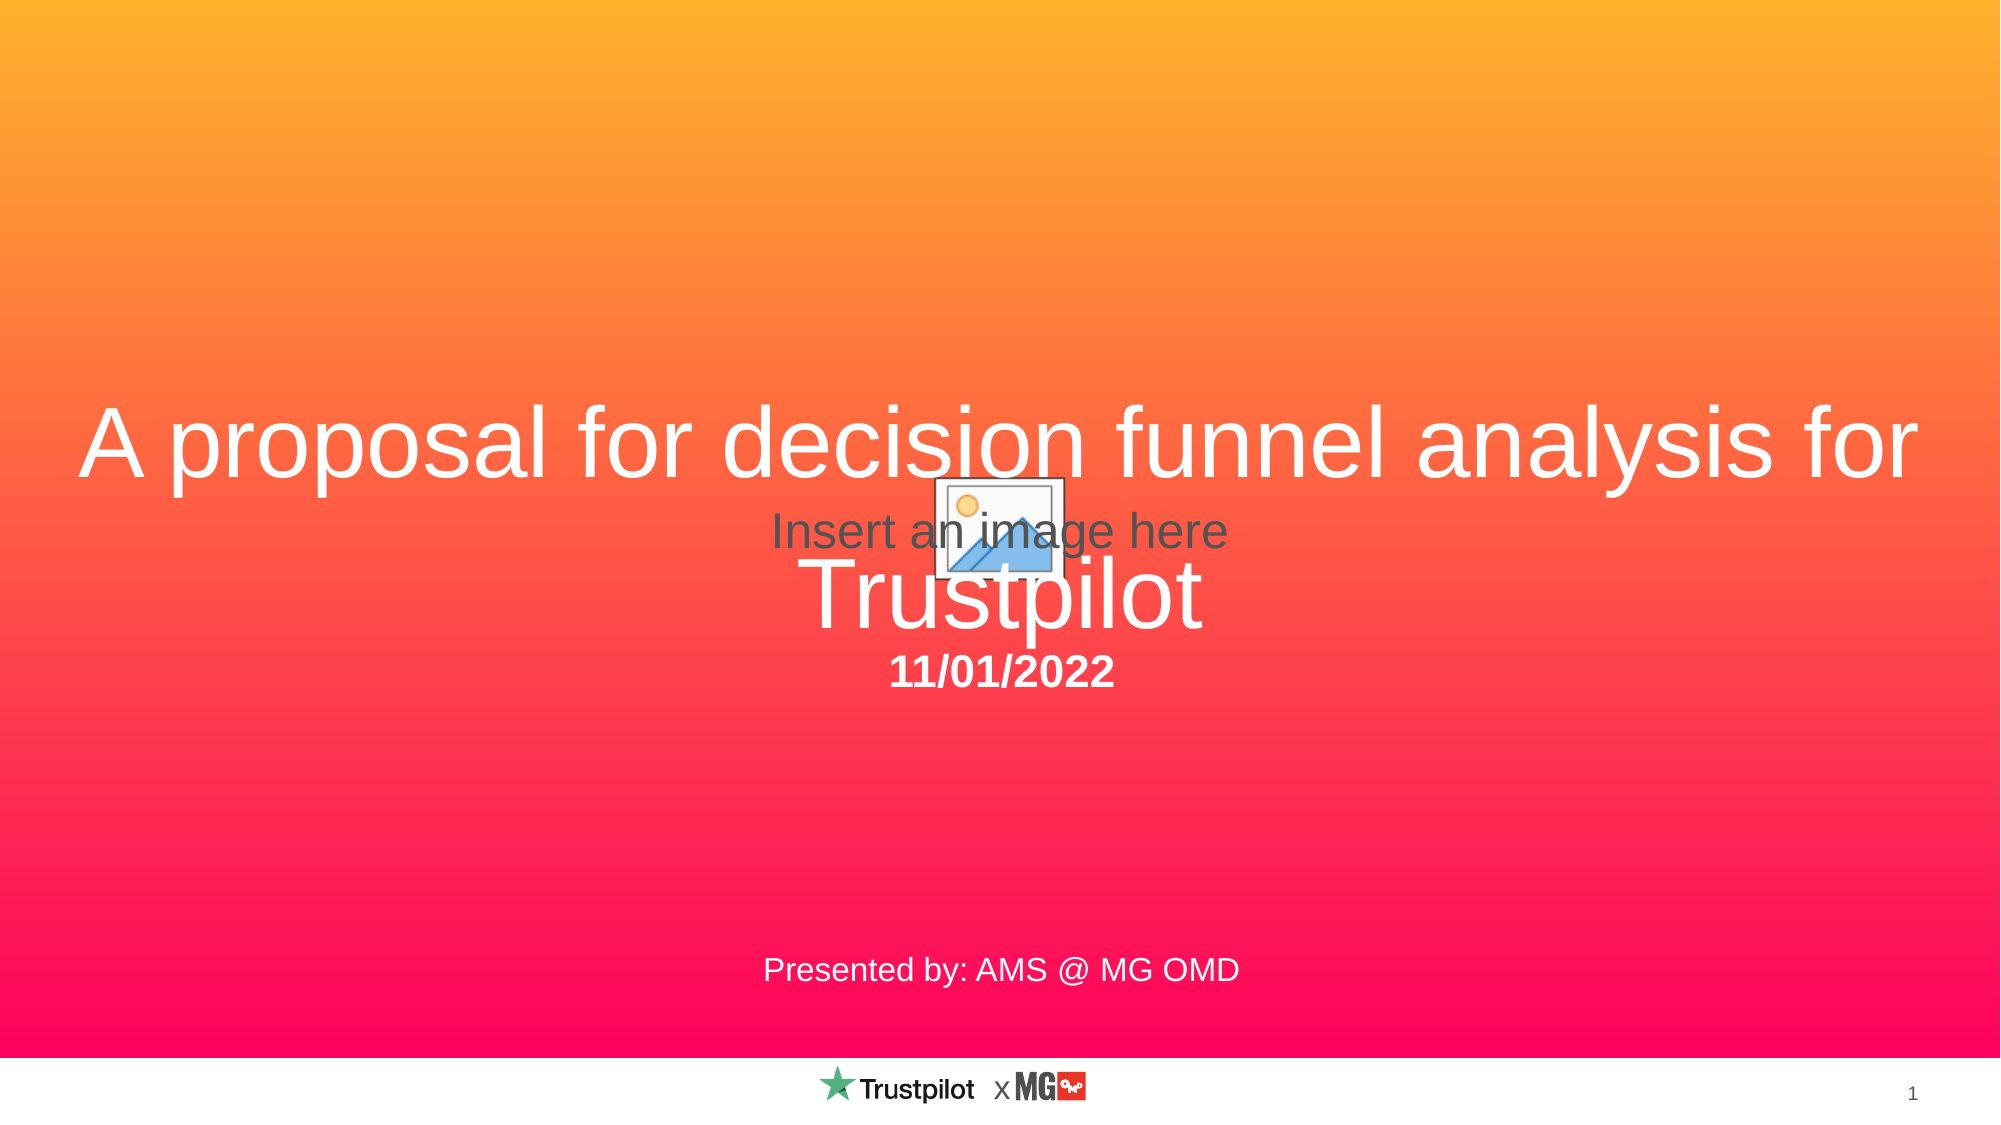

A proposal for decision funnel analysis for
Trustpilot
11/01/2022
Presented by: AMS @ MG OMD

1